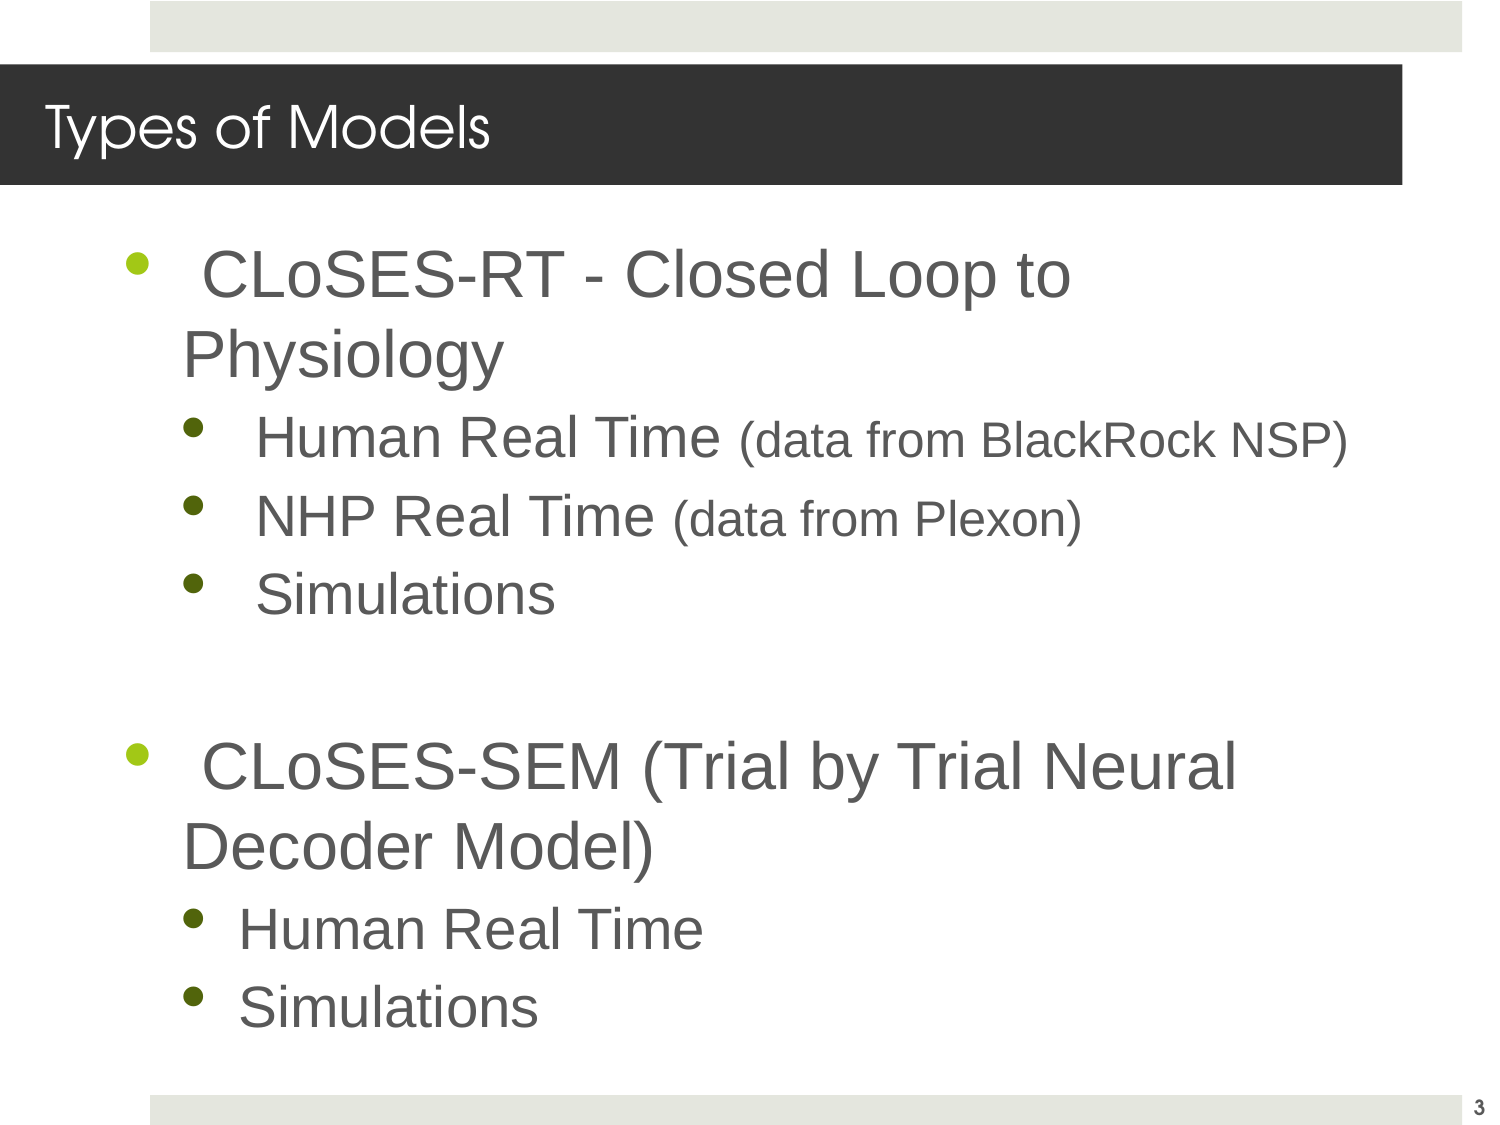

# Types of Models
 CLoSES-RT - Closed Loop to Physiology
 Human Real Time (data from BlackRock NSP)
 NHP Real Time (data from Plexon)
 Simulations

 CLoSES-SEM (Trial by Trial Neural Decoder Model)
Human Real Time
Simulations
3